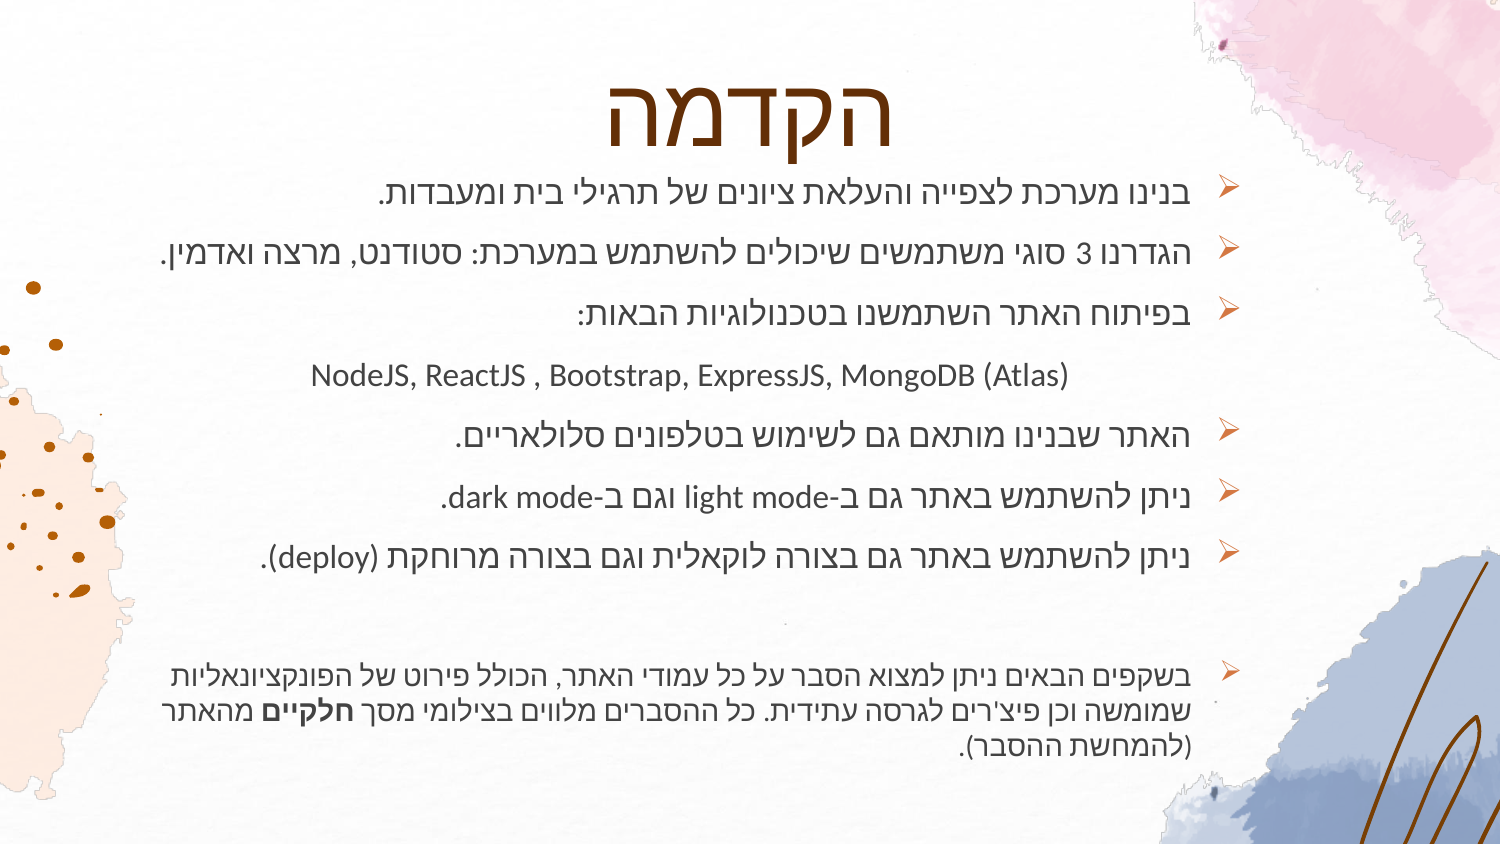

# הקדמה
בנינו מערכת לצפייה והעלאת ציונים של תרגילי בית ומעבדות.
הגדרנו 3 סוגי משתמשים שיכולים להשתמש במערכת: סטודנט, מרצה ואדמין.
בפיתוח האתר השתמשנו בטכנולוגיות הבאות:
  NodeJS, ReactJS , Bootstrap, ExpressJS, MongoDB (Atlas)
האתר שבנינו מותאם גם לשימוש בטלפונים סלולאריים.
ניתן להשתמש באתר גם ב-light mode וגם ב-dark mode.
ניתן להשתמש באתר גם בצורה לוקאלית וגם בצורה מרוחקת (deploy).

בשקפים הבאים ניתן למצוא הסבר על כל עמודי האתר, הכולל פירוט של הפונקציונאליות שמומשה וכן פיצ'רים לגרסה עתידית. כל ההסברים מלווים בצילומי מסך חלקיים מהאתר (להמחשת ההסבר).